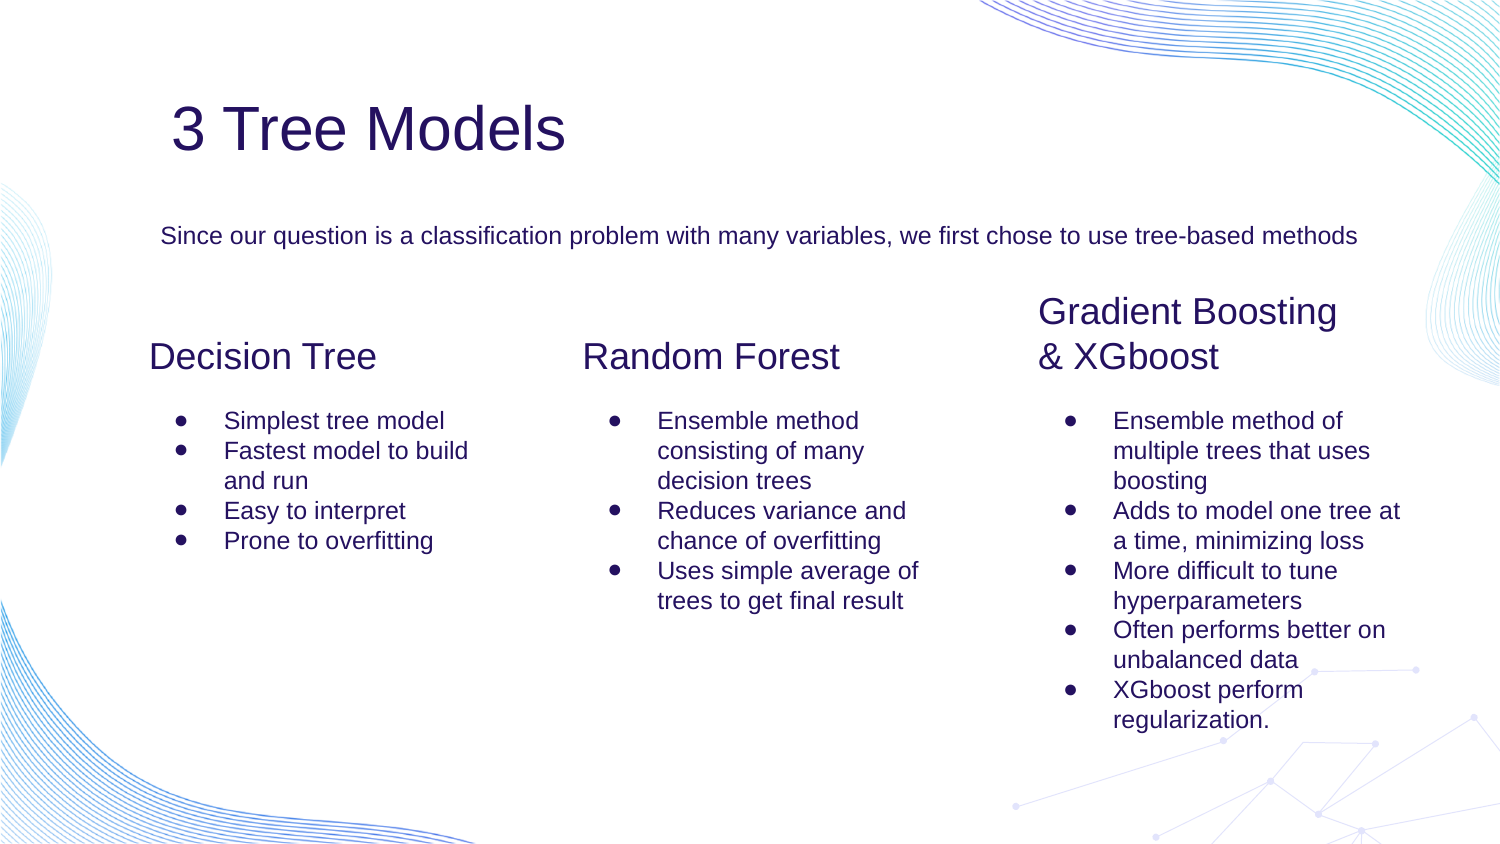

# 3 Tree Models
Since our question is a classification problem with many variables, we first chose to use tree-based methods
Decision Tree
Random Forest
Gradient Boosting
& XGboost
Simplest tree model
Fastest model to build and run
Easy to interpret
Prone to overfitting
Ensemble method consisting of many decision trees
Reduces variance and chance of overfitting
Uses simple average of trees to get final result
Ensemble method of multiple trees that uses boosting
Adds to model one tree at a time, minimizing loss
More difficult to tune hyperparameters
Often performs better on unbalanced data
XGboost perform regularization.